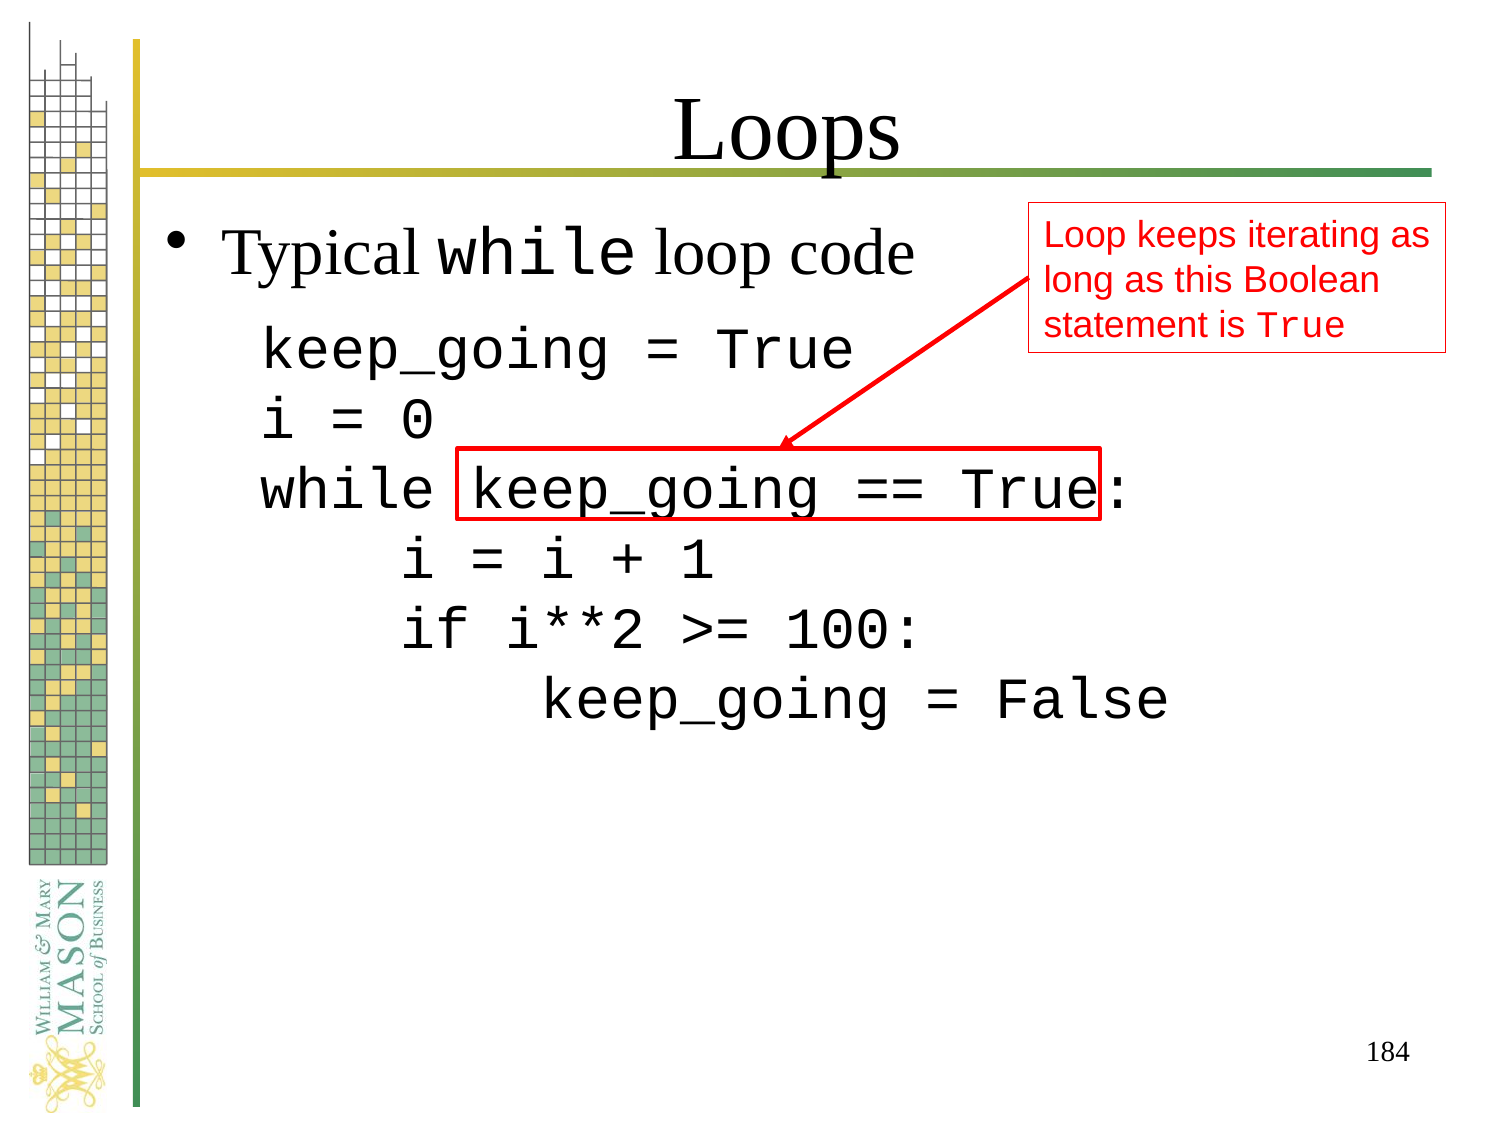

# Loops
Typical while loop code

Loop keeps iterating as
long as this Boolean
statement is True
keep_going = True
i = 0
while keep_going == True:
    i = i + 1
    if i**2 >= 100:
        keep_going = False

184